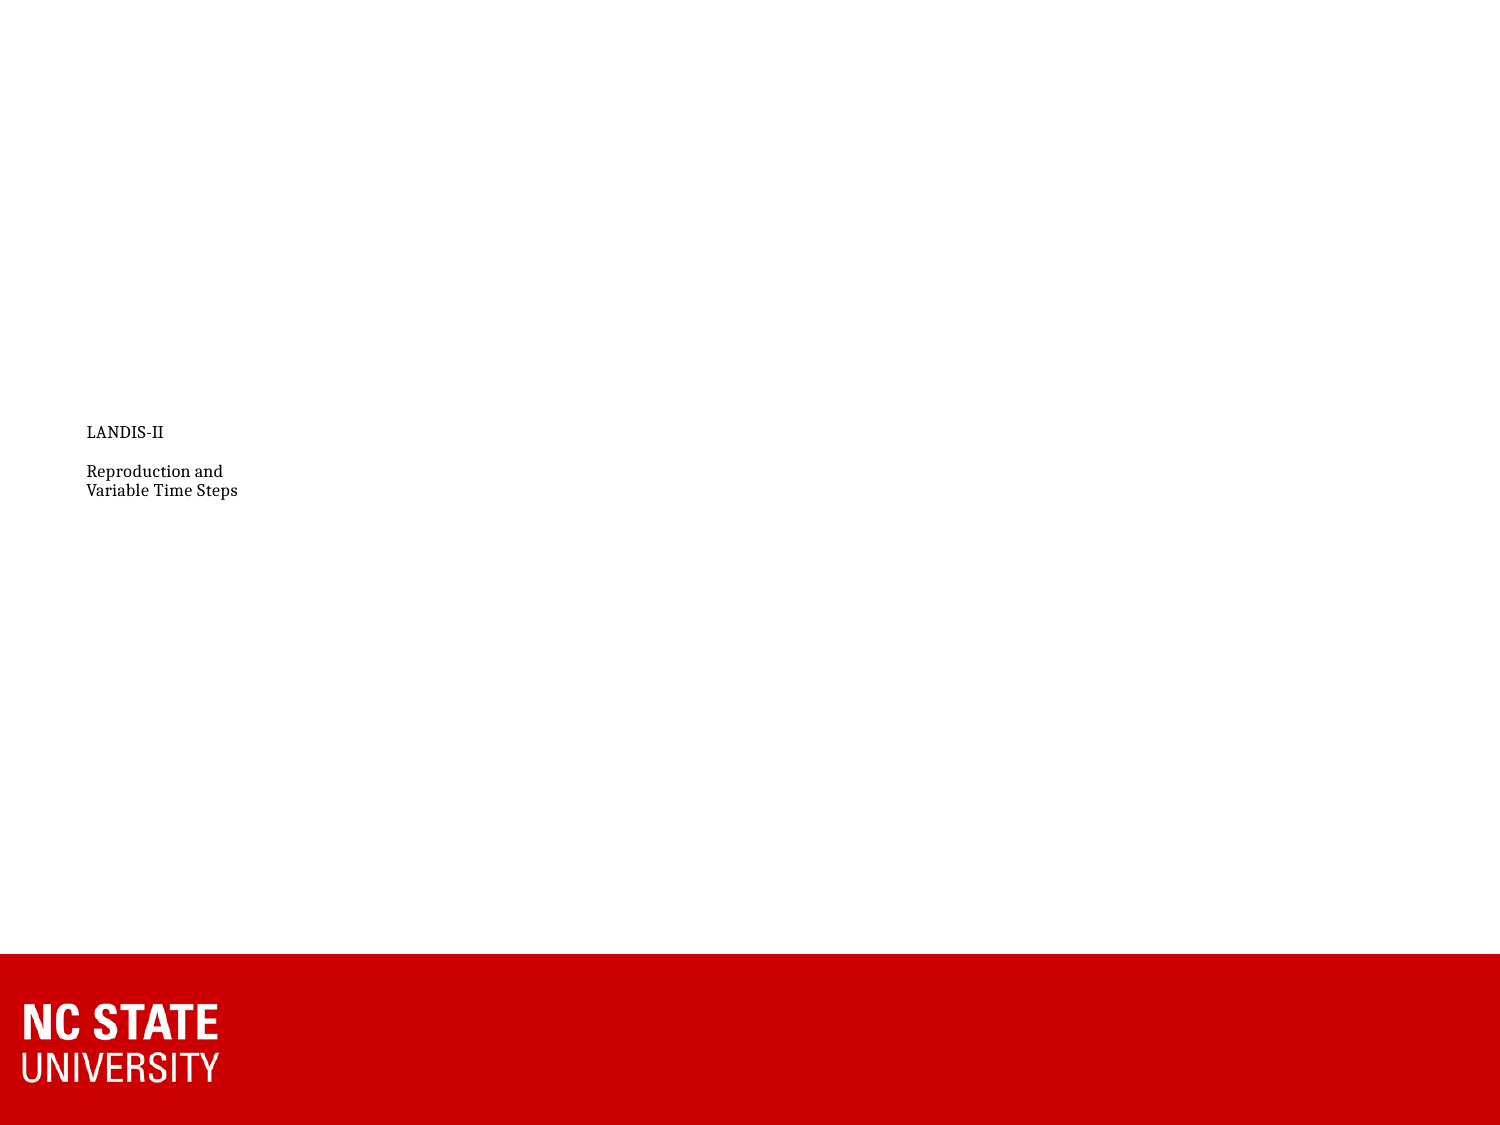

# LANDIS-II Reproduction and Variable Time Steps